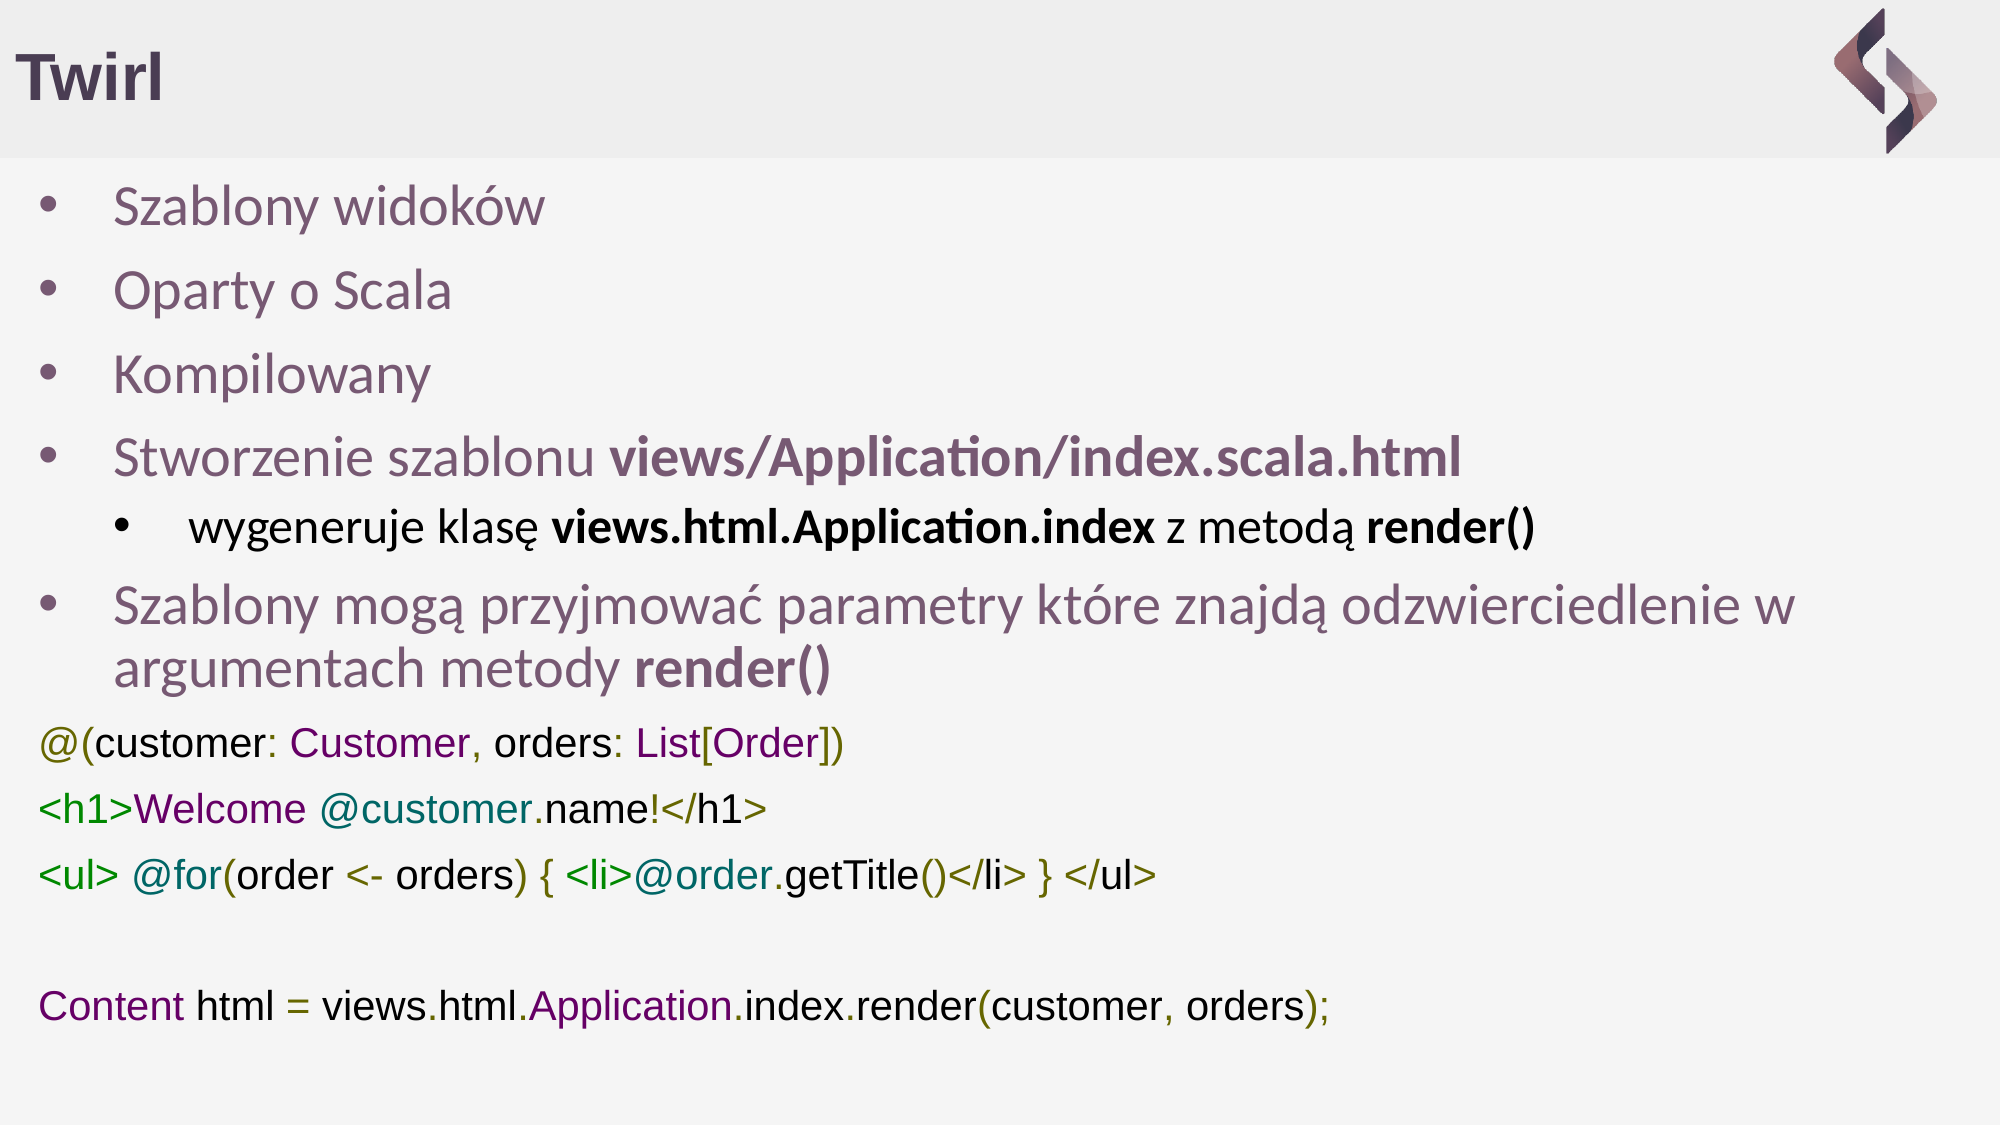

# Twirl
Szablony widoków
Oparty o Scala
Kompilowany
Stworzenie szablonu views/Application/index.scala.html
wygeneruje klasę views.html.Application.index z metodą render()
Szablony mogą przyjmować parametry które znajdą odzwierciedlenie w argumentach metody render()
@(customer: Customer, orders: List[Order])
<h1>Welcome @customer.name!</h1>
<ul> @for(order <- orders) { <li>@order.getTitle()</li> } </ul>

Content html = views.html.Application.index.render(customer, orders);